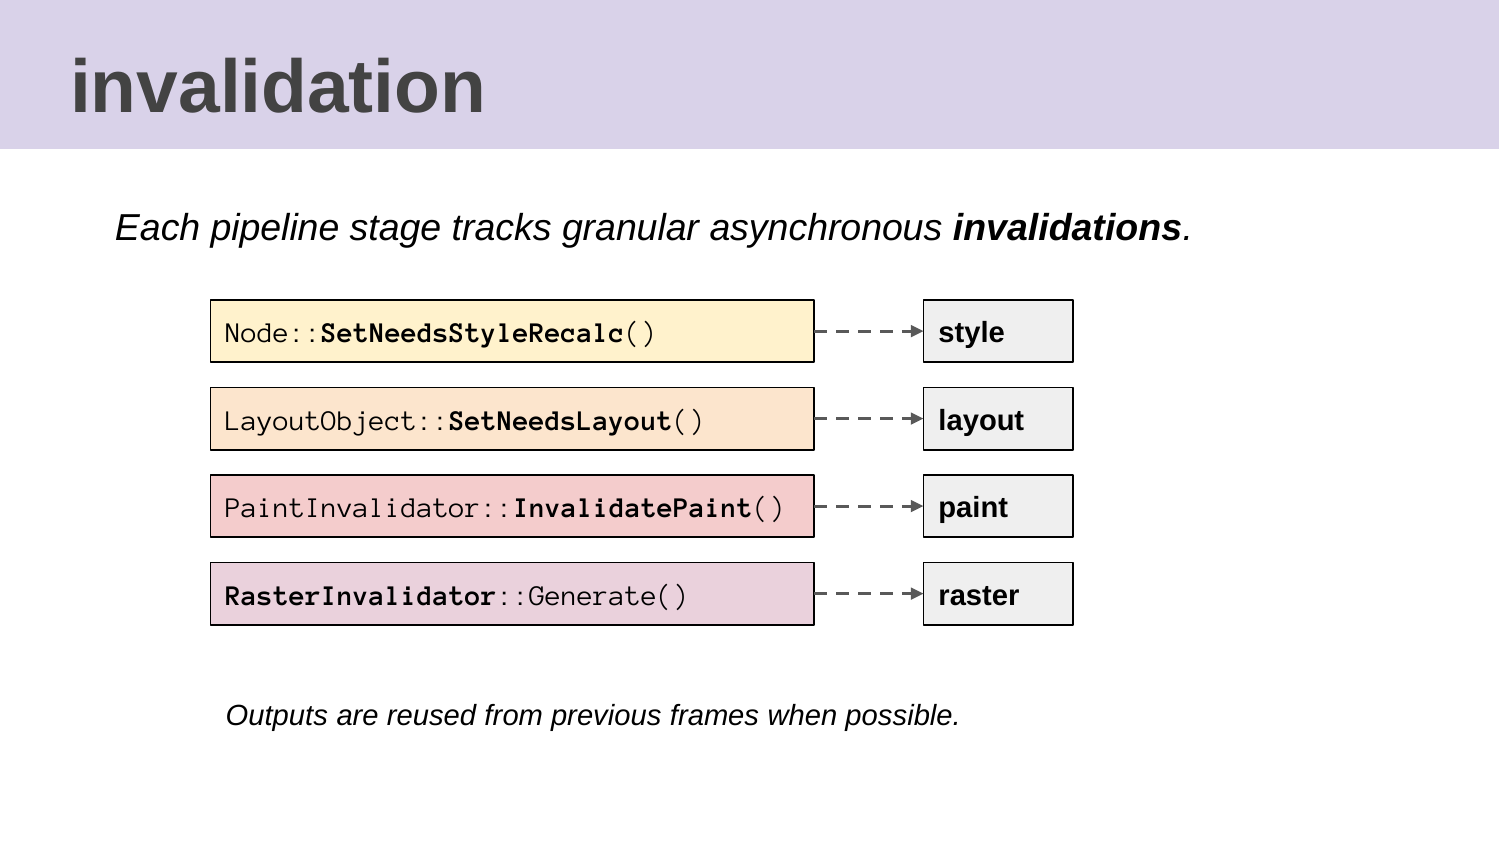

invalidation
Each pipeline stage tracks granular asynchronous invalidations.
Node::SetNeedsStyleRecalc()
style
LayoutObject::SetNeedsLayout()
layout
PaintInvalidator::InvalidatePaint()
paint
RasterInvalidator::Generate()
raster
Outputs are reused from previous frames when possible.